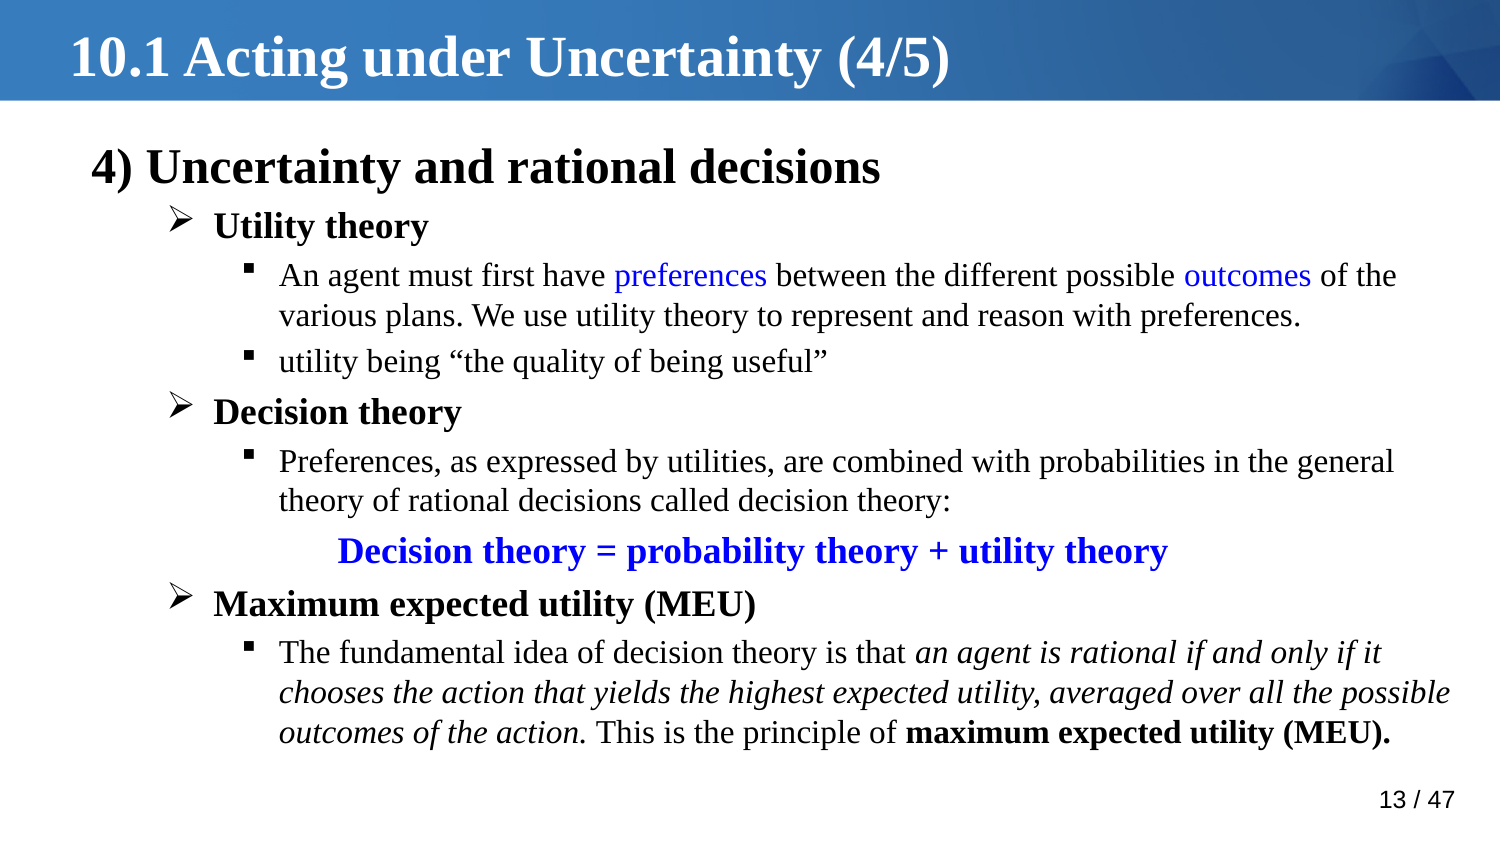

# 10.1 Acting under Uncertainty (4/5)
4) Uncertainty and rational decisions
Utility theory
An agent must first have preferences between the different possible outcomes of the various plans. We use utility theory to represent and reason with preferences.
utility being “the quality of being useful”
Decision theory
Preferences, as expressed by utilities, are combined with probabilities in the general theory of rational decisions called decision theory:
                  Decision theory = probability theory + utility theory
Maximum expected utility (MEU)
The fundamental idea of decision theory is that an agent is rational if and only if it chooses the action that yields the highest expected utility, averaged over all the possible outcomes of the action. This is the principle of maximum expected utility (MEU).